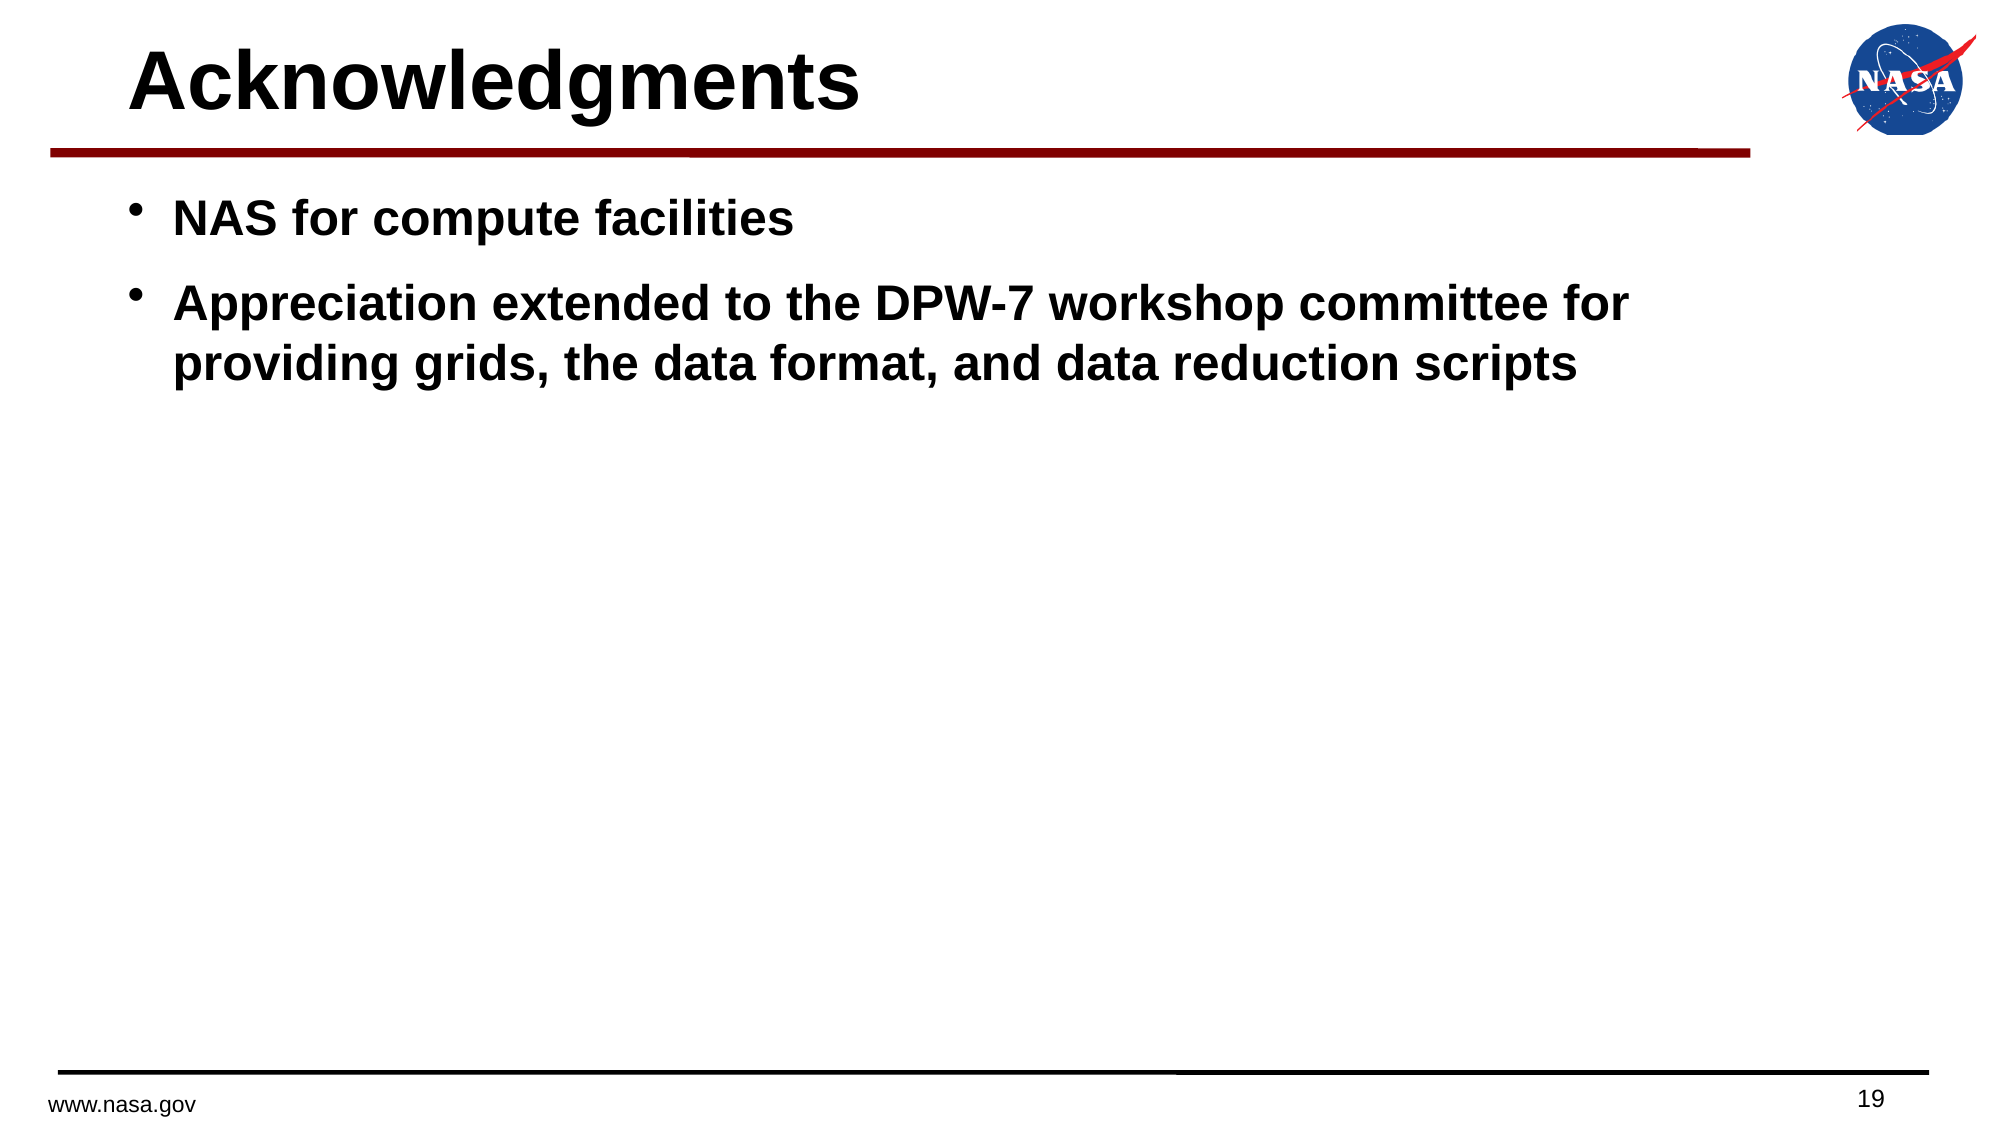

# Acknowledgments
NAS for compute facilities
Appreciation extended to the DPW-7 workshop committee for
providing grids, the data format, and data reduction scripts

19